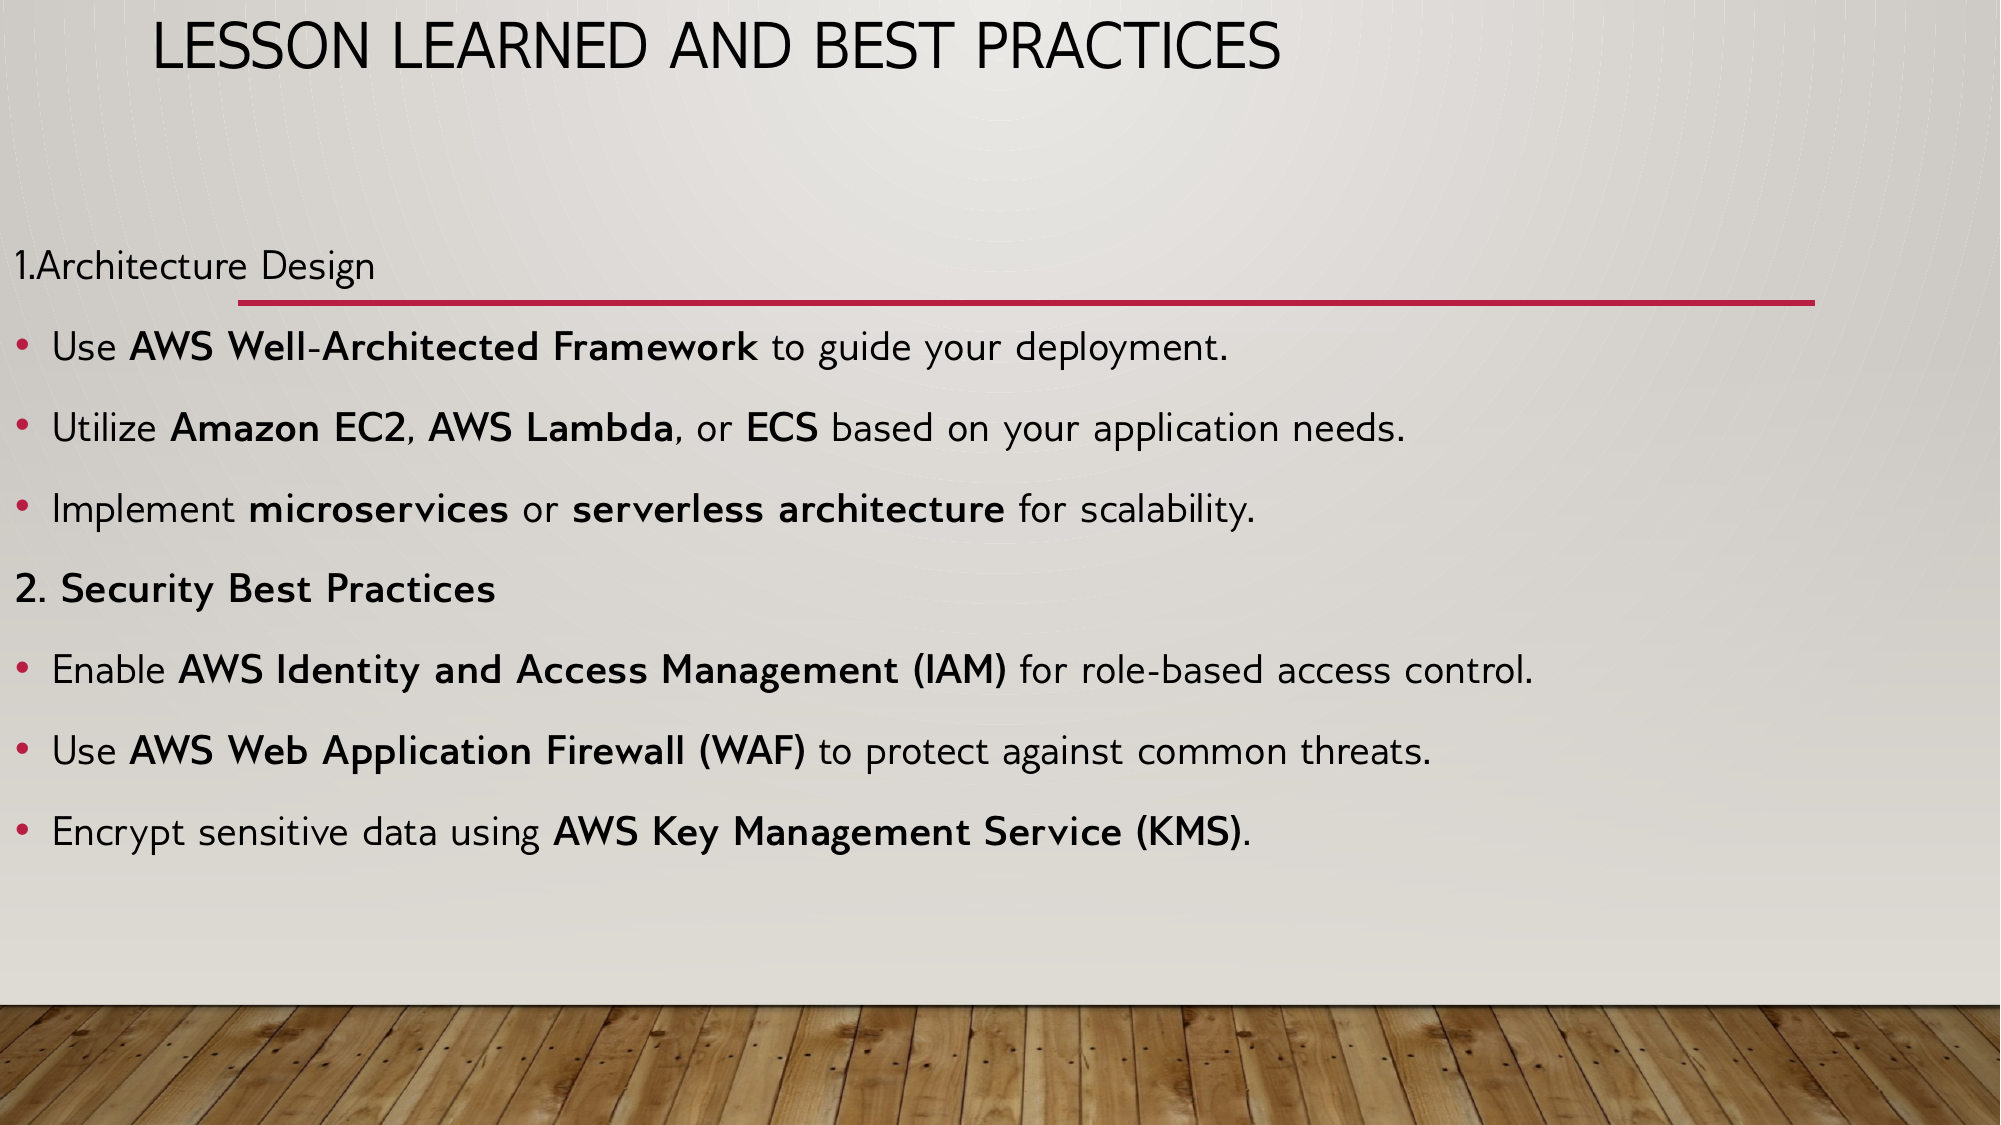

# Lesson learned and best practices
1.Architecture Design
Use AWS Well-Architected Framework to guide your deployment.
Utilize Amazon EC2, AWS Lambda, or ECS based on your application needs.
Implement microservices or serverless architecture for scalability.
2. Security Best Practices
Enable AWS Identity and Access Management (IAM) for role-based access control.
Use AWS Web Application Firewall (WAF) to protect against common threats.
Encrypt sensitive data using AWS Key Management Service (KMS).